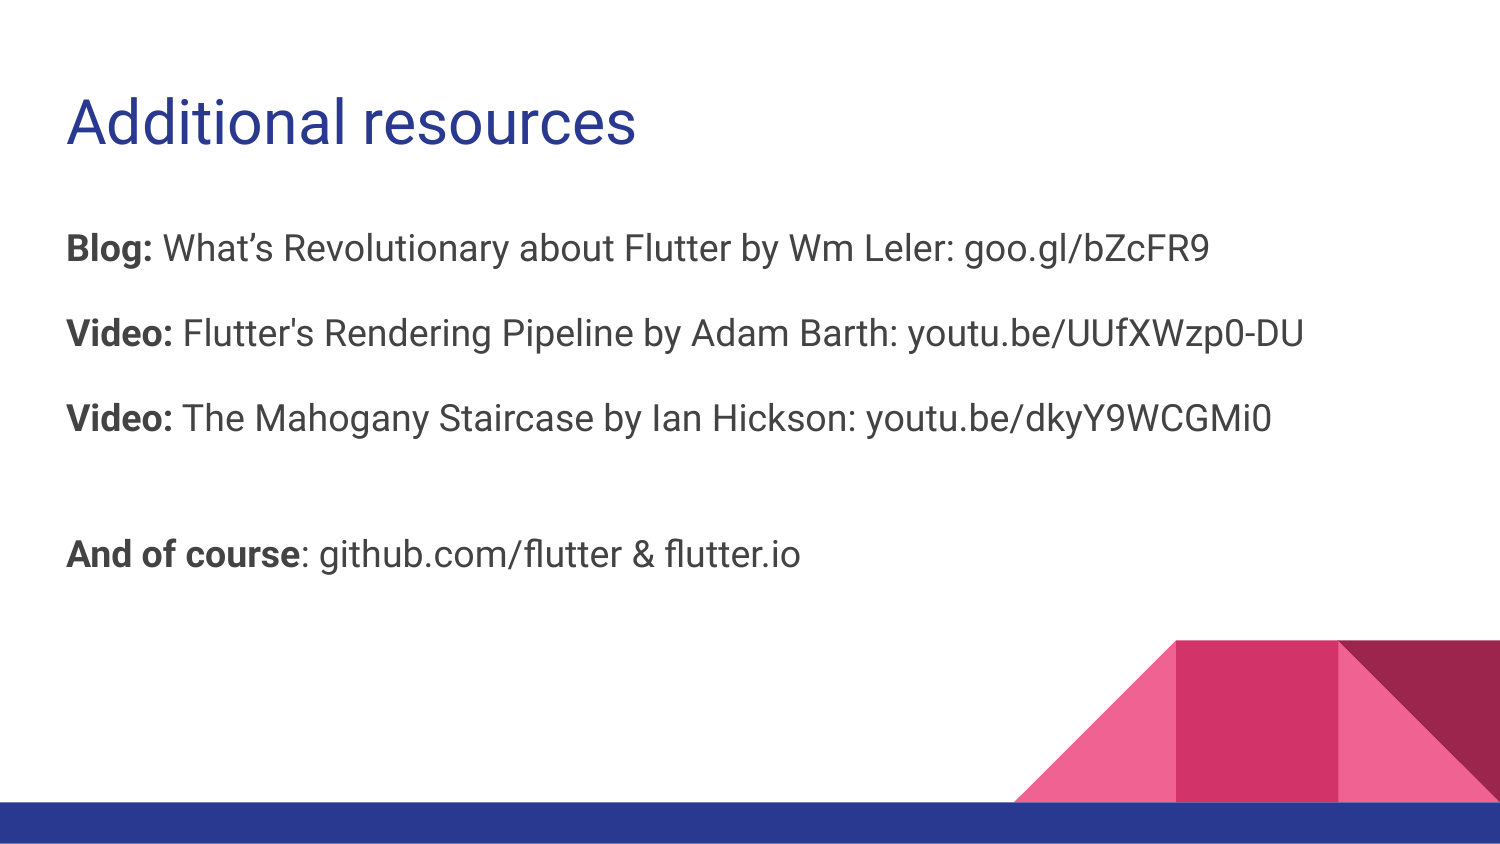

# Additional resources
Blog: What’s Revolutionary about Flutter by Wm Leler: goo.gl/bZcFR9
Video: Flutter's Rendering Pipeline by Adam Barth: youtu.be/UUfXWzp0-DU
Video: The Mahogany Staircase by Ian Hickson: youtu.be/dkyY9WCGMi0

And of course: github.com/flutter & flutter.io